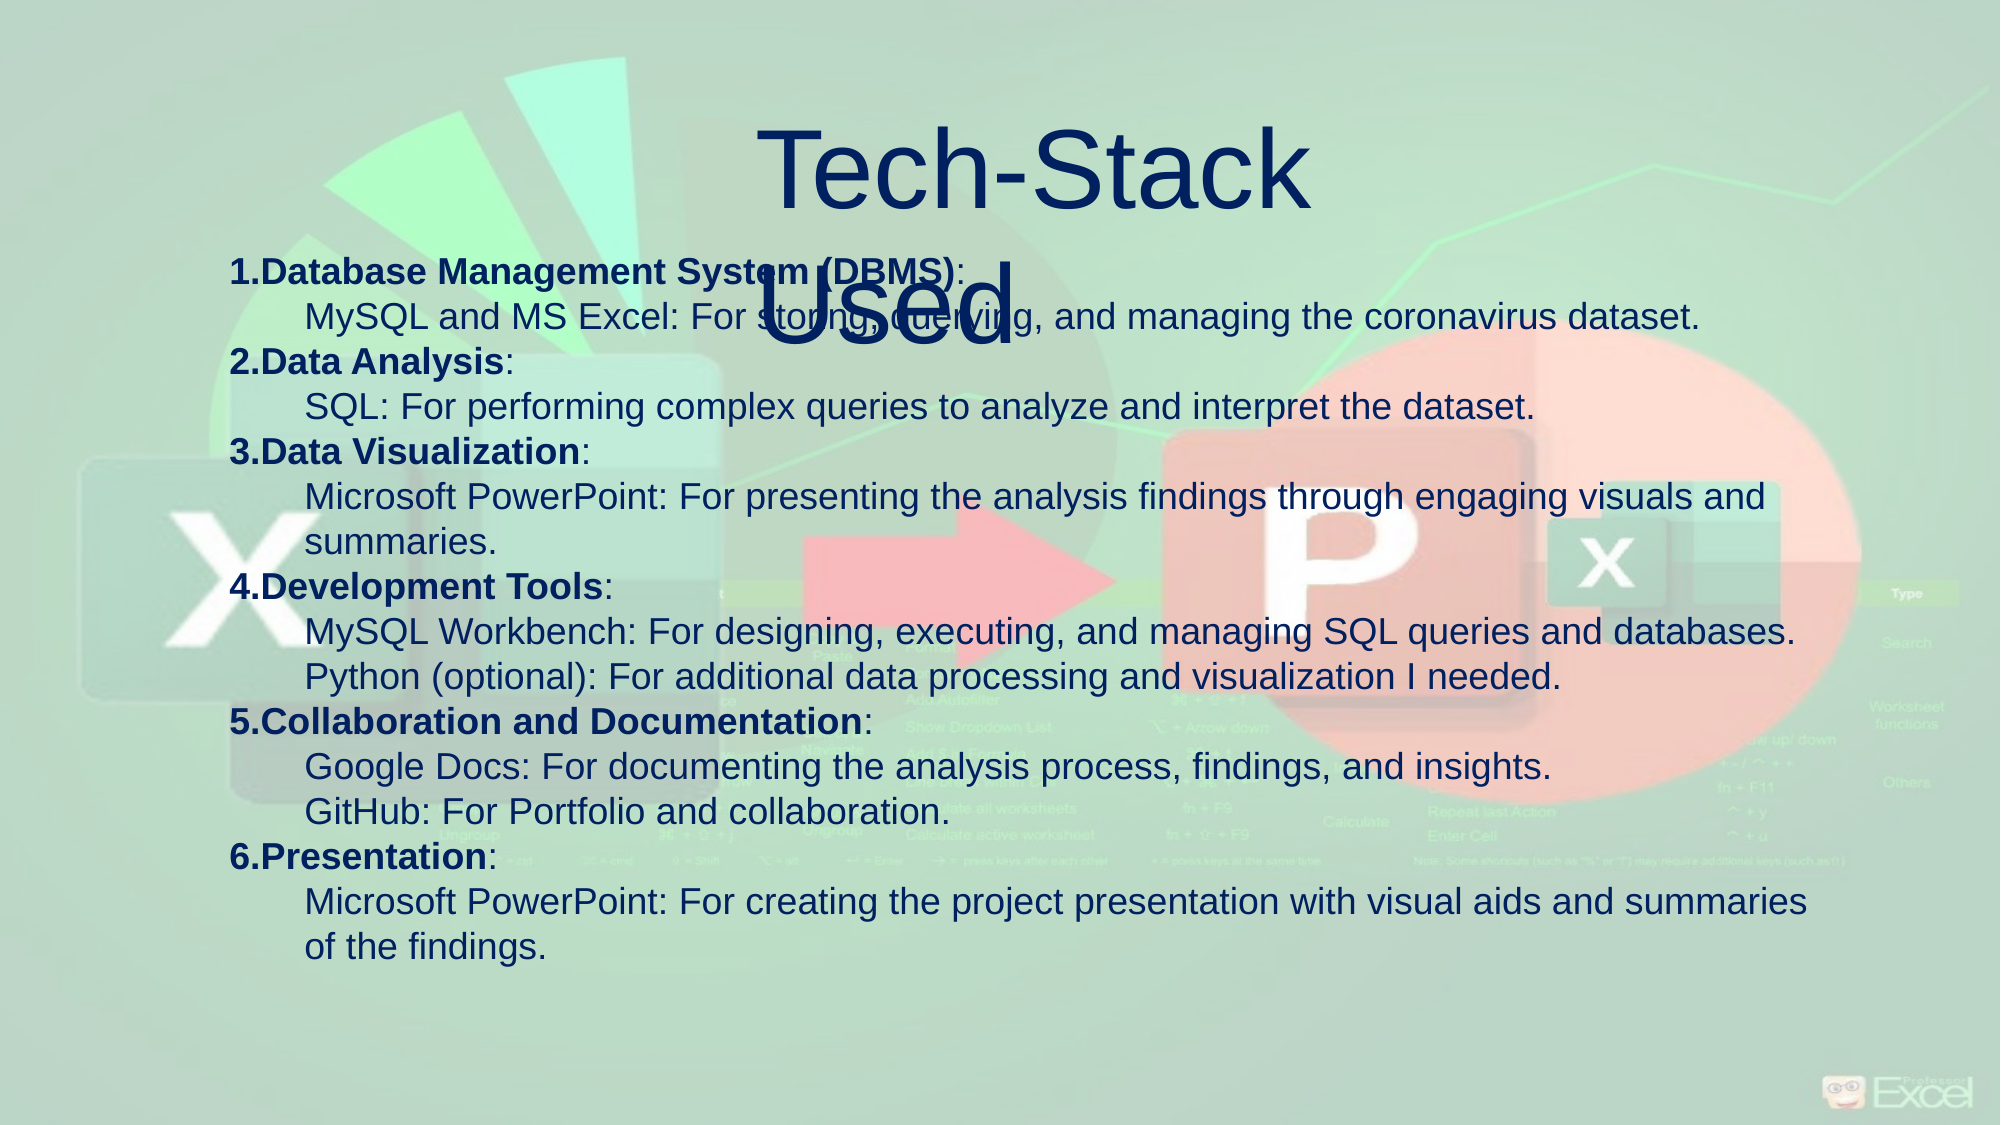

Tech-Stack Used
Database Management System (DBMS):
MySQL and MS Excel: For storing, querying, and managing the coronavirus dataset.
Data Analysis:
SQL: For performing complex queries to analyze and interpret the dataset.
Data Visualization:
Microsoft PowerPoint: For presenting the analysis findings through engaging visuals and summaries.
Development Tools:
MySQL Workbench: For designing, executing, and managing SQL queries and databases.
Python (optional): For additional data processing and visualization I needed.
Collaboration and Documentation:
Google Docs: For documenting the analysis process, findings, and insights.
GitHub: For Portfolio and collaboration.
Presentation:
Microsoft PowerPoint: For creating the project presentation with visual aids and summaries of the findings.